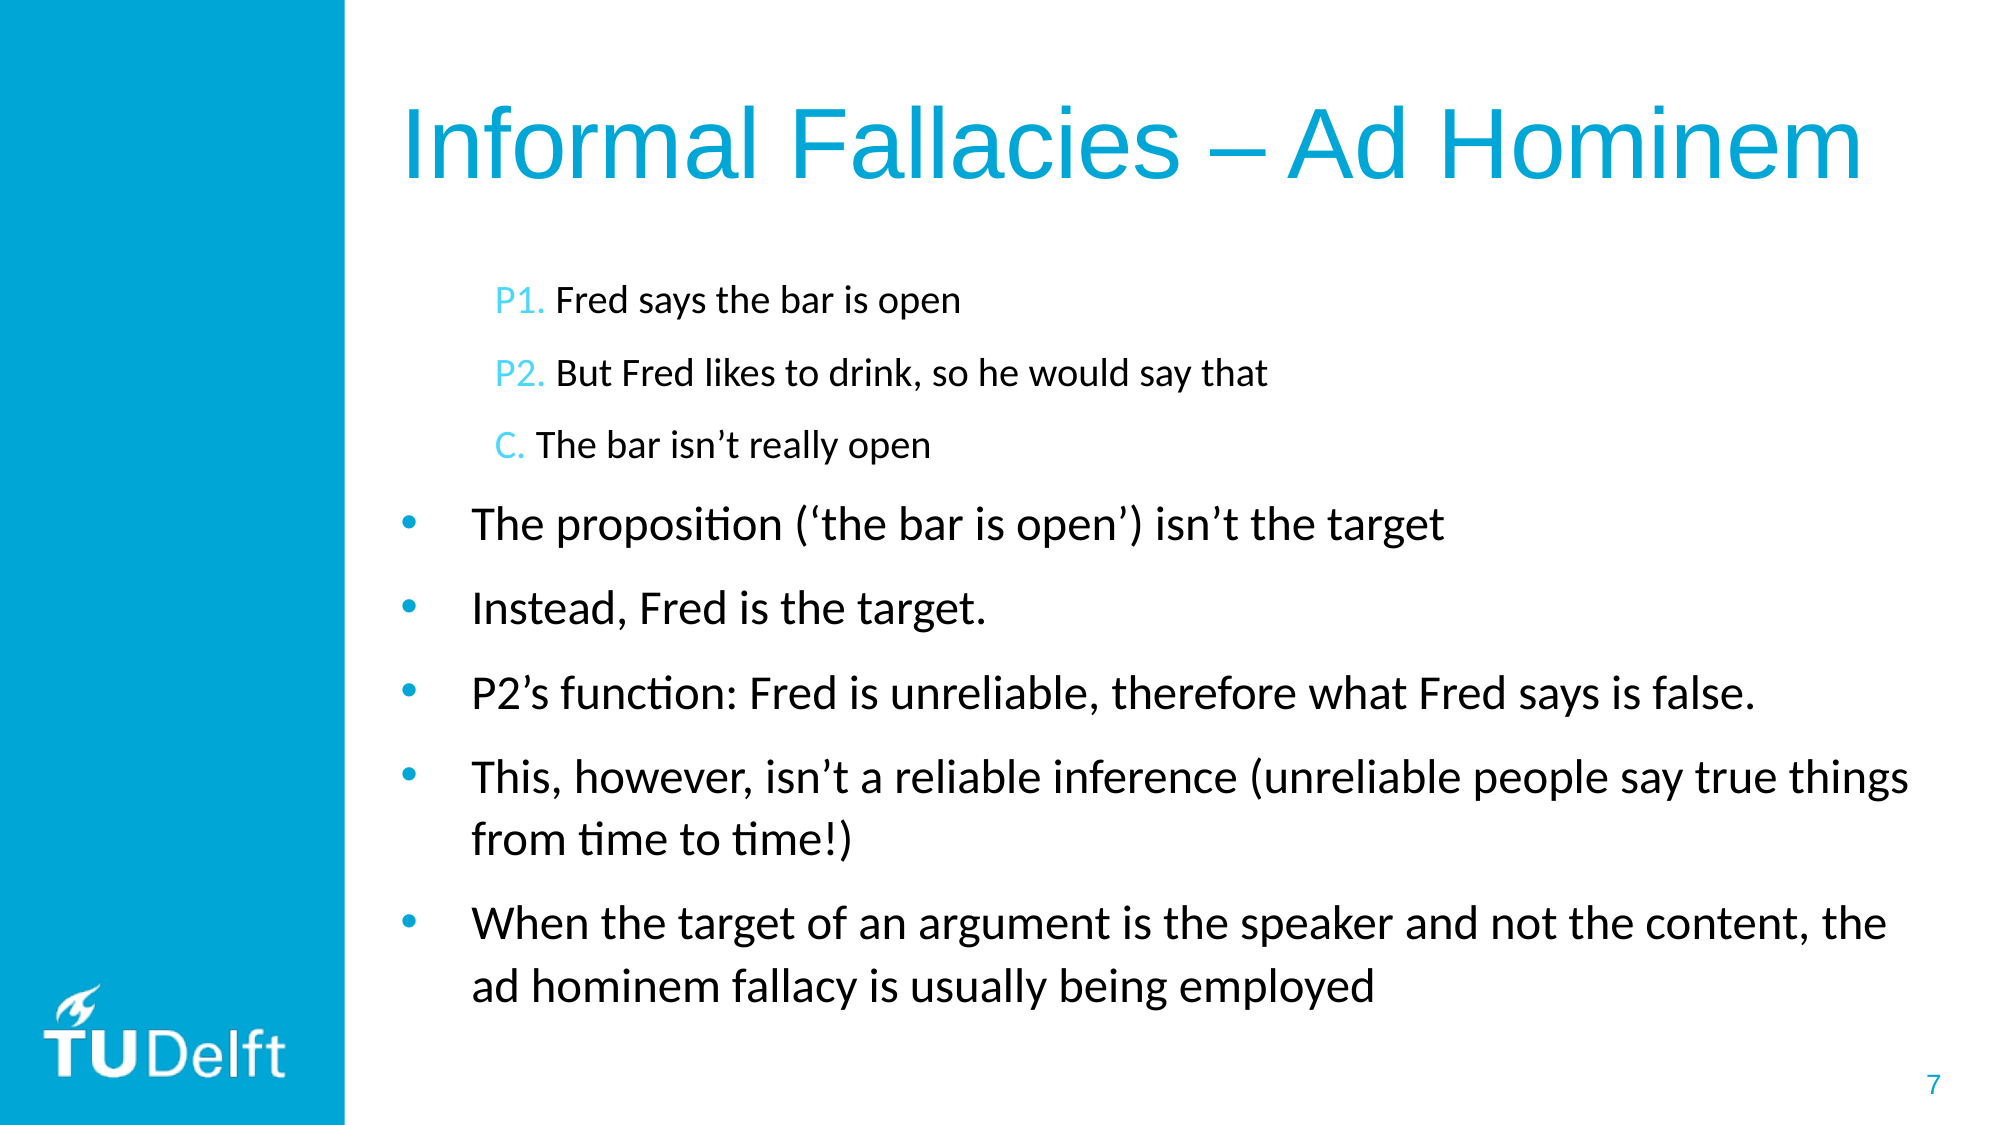

# Informal Fallacies – Ad Hominem
P1. Fred says the bar is open
P2. But Fred likes to drink, so he would say that
C. The bar isn’t really open
The proposition (‘the bar is open’) isn’t the target
Instead, Fred is the target.
P2’s function: Fred is unreliable, therefore what Fred says is false.
This, however, isn’t a reliable inference (unreliable people say true things from time to time!)
When the target of an argument is the speaker and not the content, the ad hominem fallacy is usually being employed